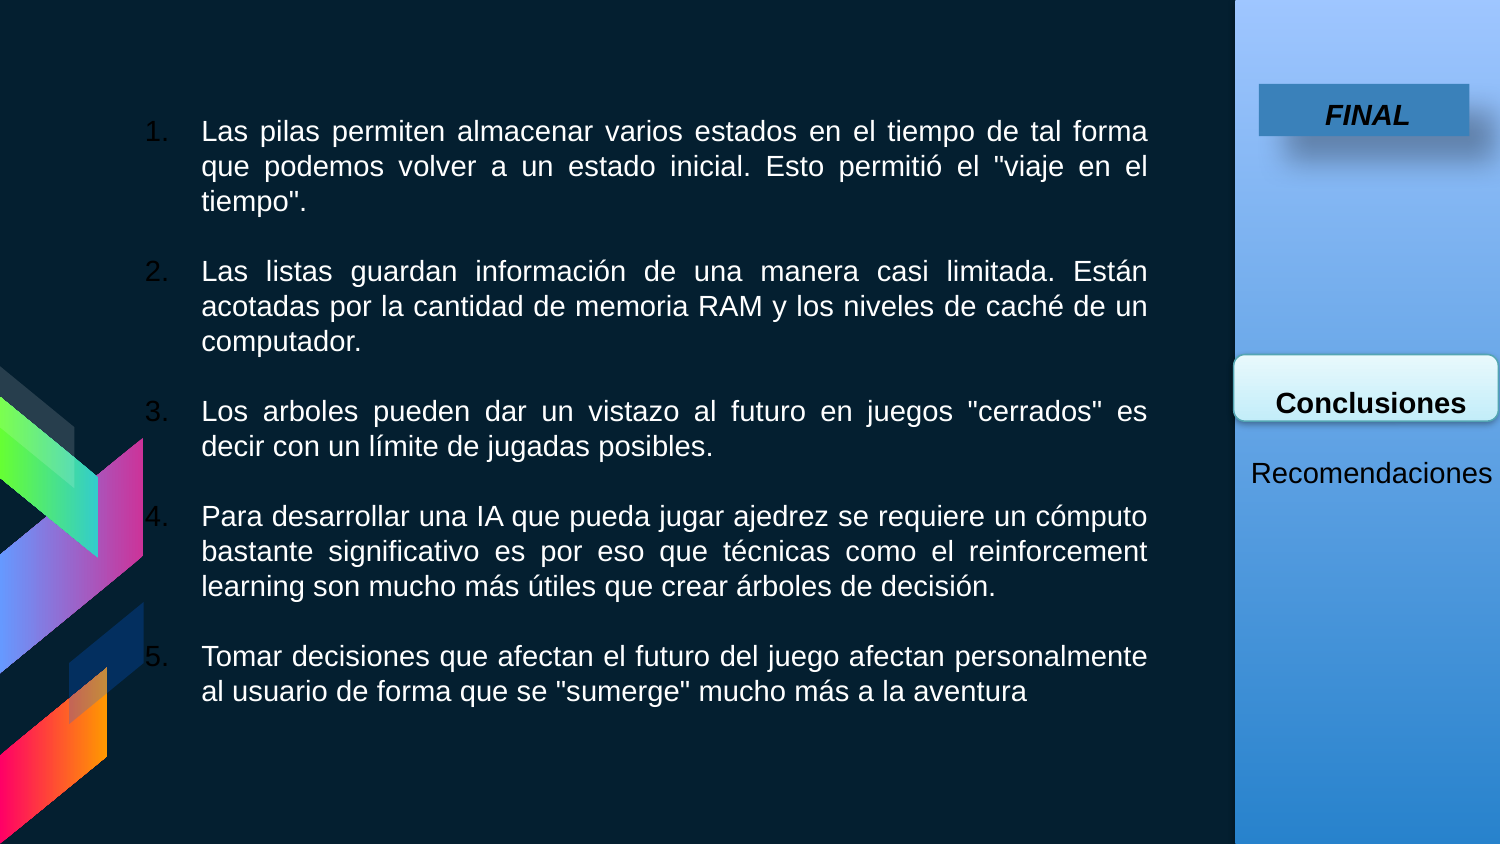

FINAL
Las pilas permiten almacenar varios estados en el tiempo de tal forma que podemos volver a un estado inicial. Esto permitió el "viaje en el tiempo".

Las listas guardan información de una manera casi limitada. Están acotadas por la cantidad de memoria RAM y los niveles de caché de un computador.

Los arboles pueden dar un vistazo al futuro en juegos "cerrados" es decir con un límite de jugadas posibles.

Para desarrollar una IA que pueda jugar ajedrez se requiere un cómputo bastante significativo es por eso que técnicas como el reinforcement learning son mucho más útiles que crear árboles de decisión.

Tomar decisiones que afectan el futuro del juego afectan personalmente al usuario de forma que se "sumerge" mucho más a la aventura

   Conclusiones
Recomendaciones